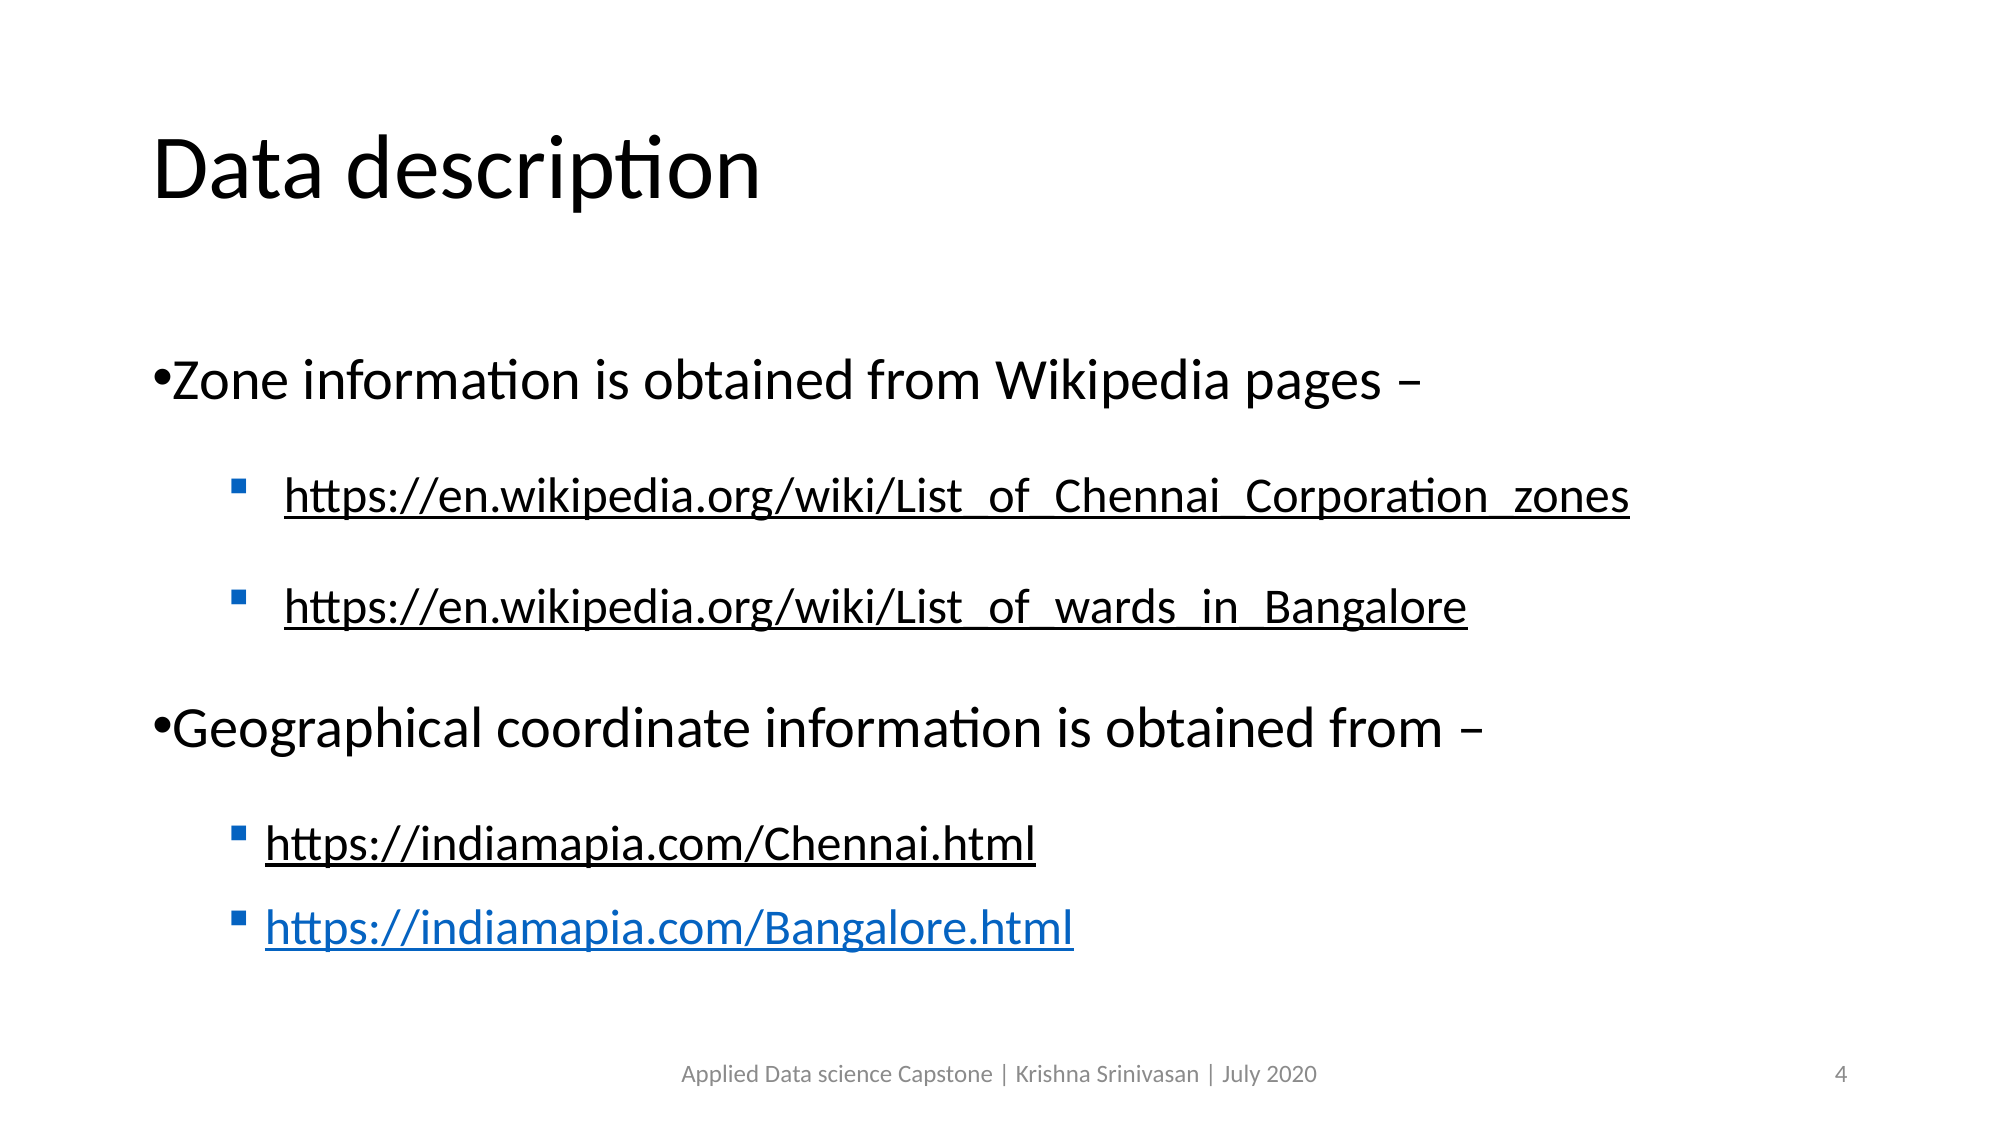

# Data description
Zone information is obtained from Wikipedia pages –
https://en.wikipedia.org/wiki/List_of_Chennai_Corporation_zones
https://en.wikipedia.org/wiki/List_of_wards_in_Bangalore
Geographical coordinate information is obtained from –
https://indiamapia.com/Chennai.html
https://indiamapia.com/Bangalore.html
Applied Data science Capstone | Krishna Srinivasan | July 2020
4